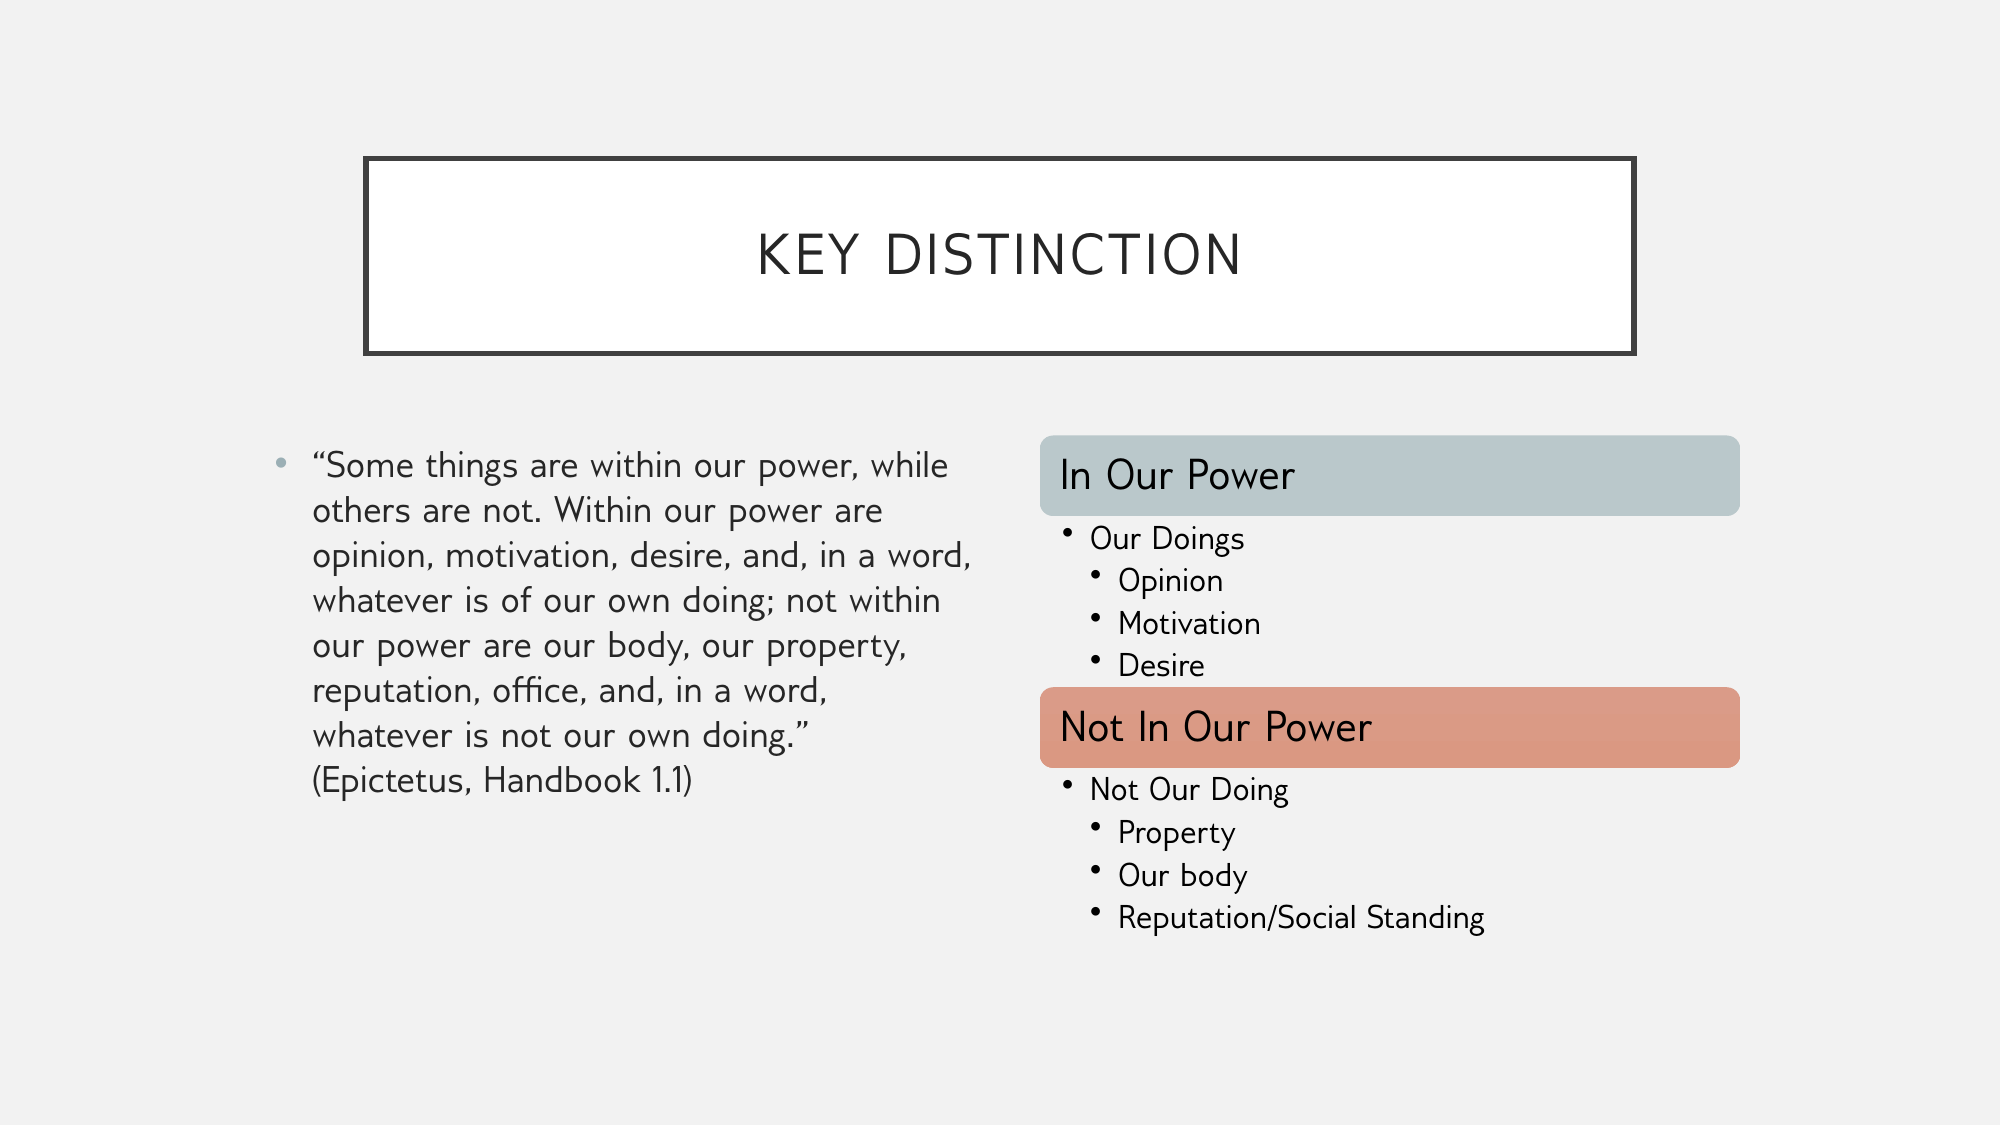

# Key distinction
“Some things are within our power, while others are not. Within our power are opinion, motivation, desire, and, in a word, whatever is of our own doing; not within our power are our body, our property, reputation, office, and, in a word, whatever is not our own doing.” (Epictetus, Handbook 1.1)
In Our Power
Our Doings
Opinion
Motivation
Desire
Not In Our Power
Not Our Doing
Property
Our body
Reputation/Social Standing